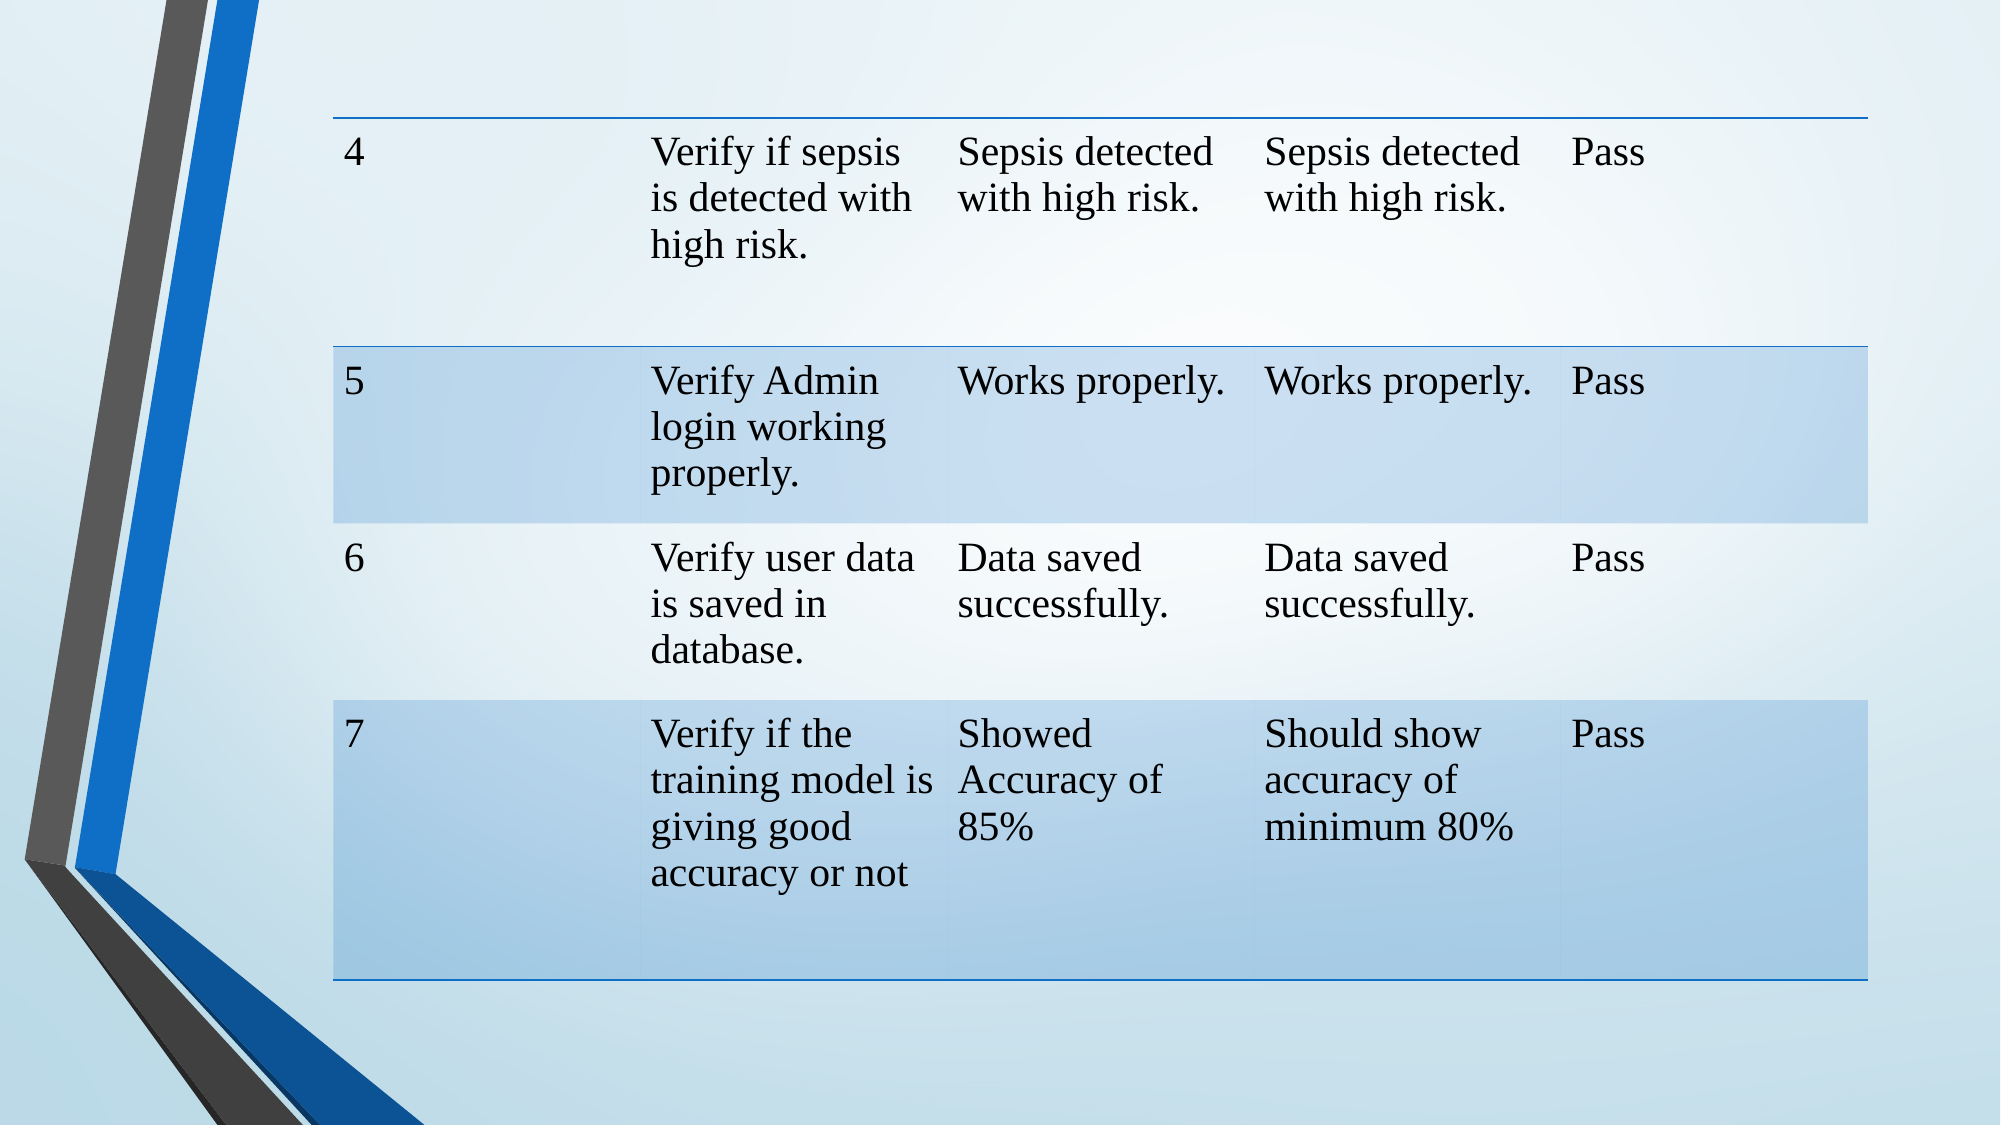

| 4 | Verify if sepsis is detected with high risk. | Sepsis detected with high risk. | Sepsis detected with high risk. | Pass |
| --- | --- | --- | --- | --- |
| 5 | Verify Admin login working properly. | Works properly. | Works properly. | Pass |
| 6 | Verify user data is saved in database. | Data saved successfully. | Data saved successfully. | Pass |
| 7 | Verify if the training model is giving good accuracy or not | Showed Accuracy of 85% | Should show accuracy of minimum 80% | Pass |